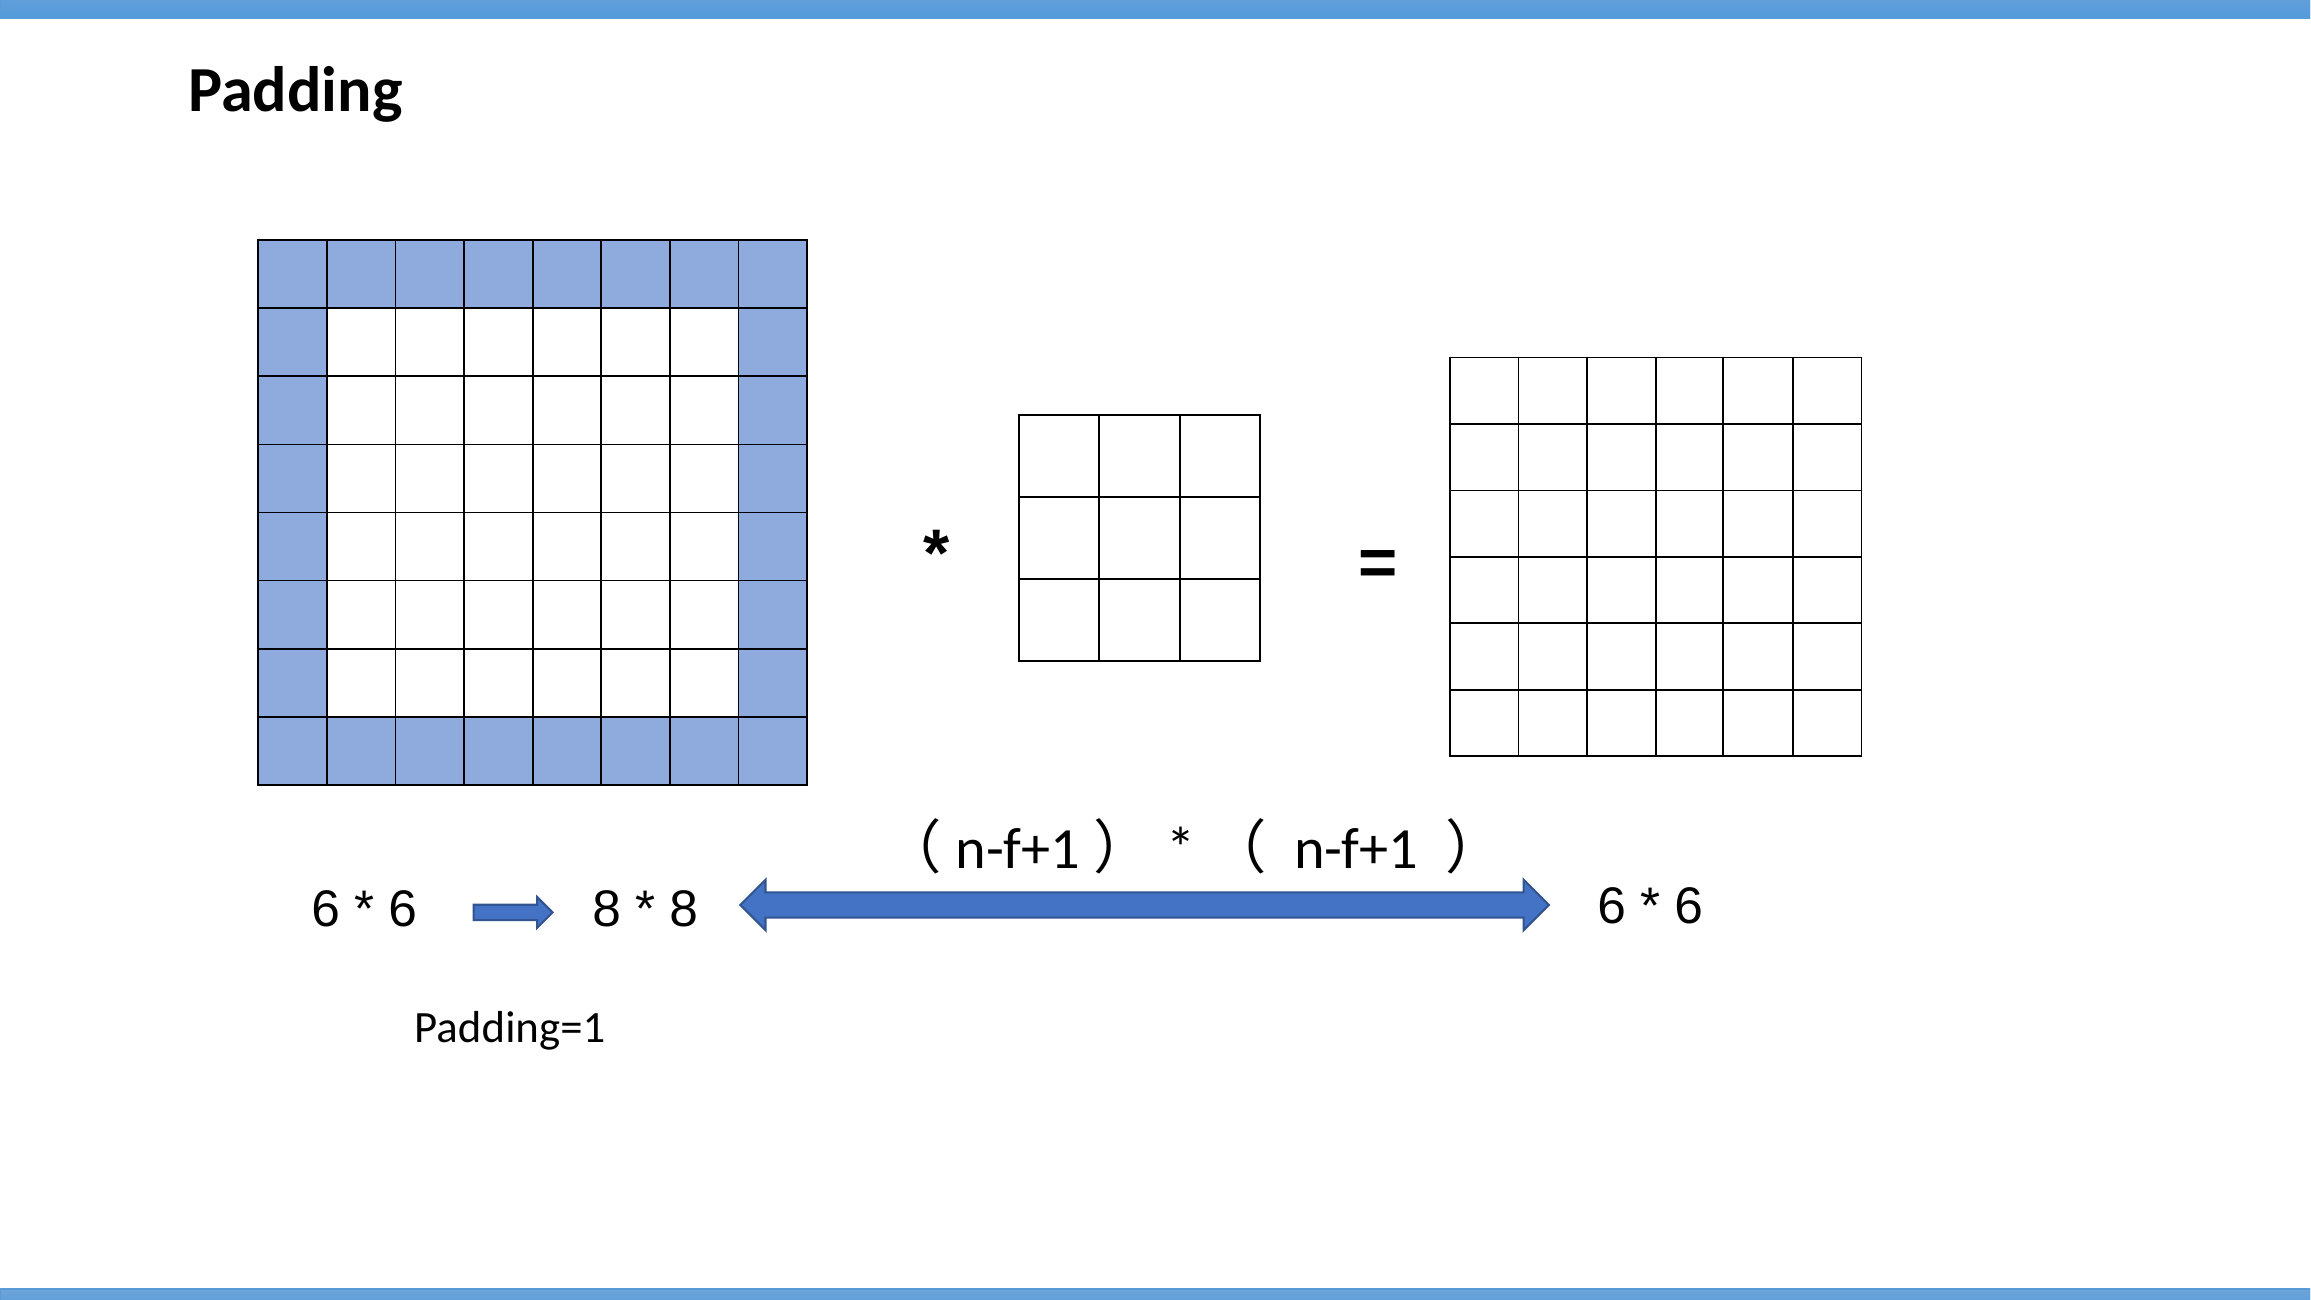

Padding
|  |  |  |  |  |  |  |  |
| --- | --- | --- | --- | --- | --- | --- | --- |
|  |  |  |  |  |  |  |  |
|  |  |  |  |  |  |  |  |
|  |  |  |  |  |  |  |  |
|  |  |  |  |  |  |  |  |
|  |  |  |  |  |  |  |  |
|  |  |  |  |  |  |  |  |
|  |  |  |  |  |  |  |  |
|  |  |  |  |  |  |
| --- | --- | --- | --- | --- | --- |
|  |  |  |  |  |  |
|  |  |  |  |  |  |
|  |  |  |  |  |  |
|  |  |  |  |  |  |
|  |  |  |  |  |  |
|  |  |  |
| --- | --- | --- |
|  |  |  |
|  |  |  |
*
=
（n-f+1）*（ n-f+1 ）
6 * 6
6 * 6
8 * 8

Padding=1